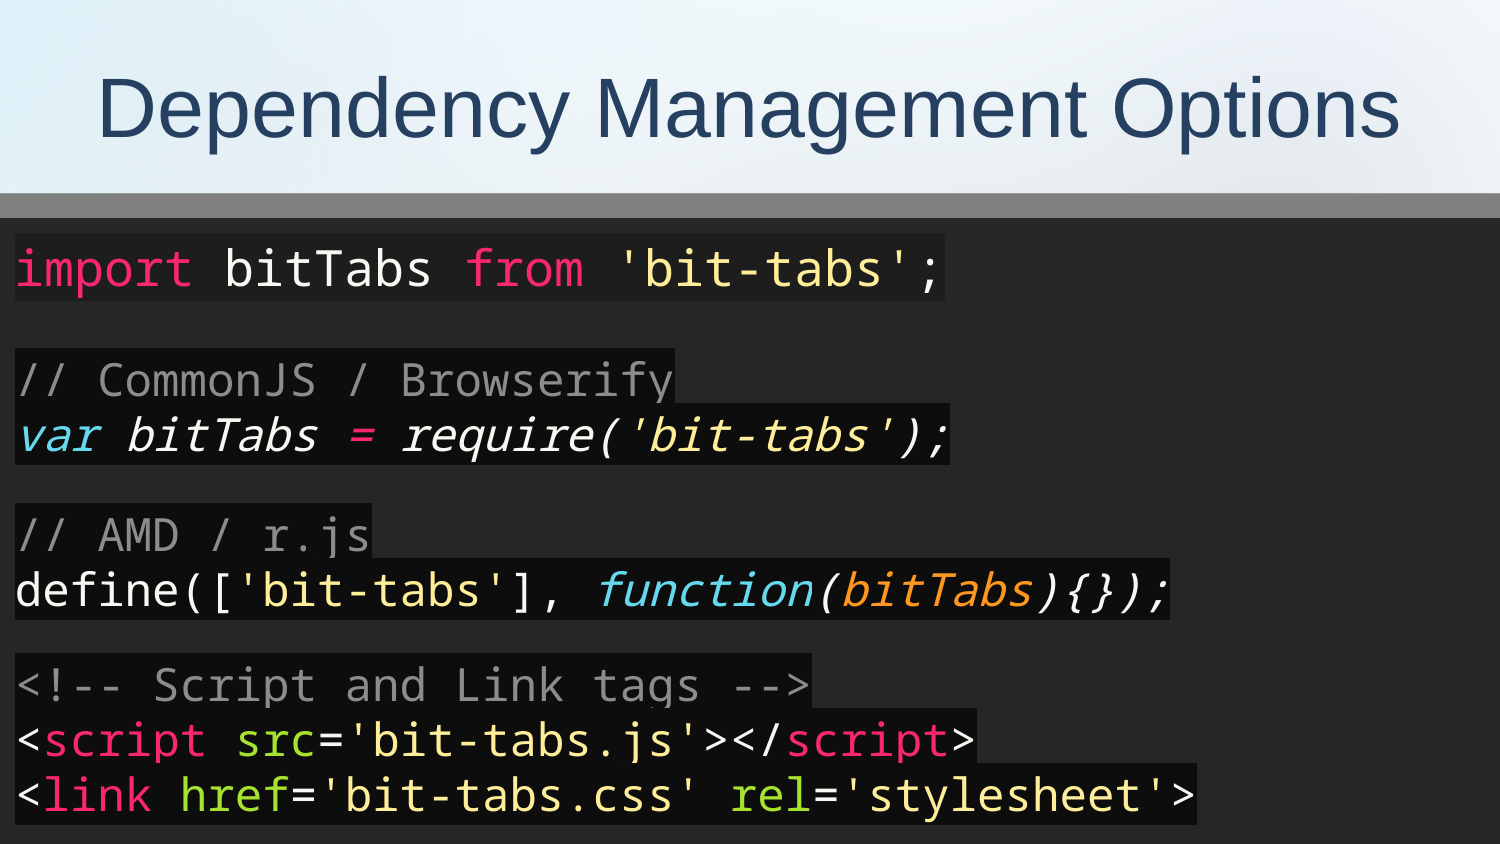

# Dependency Management Options

import bitTabs from 'bit-tabs';

// CommonJS / Browserify
var bitTabs = require('bit-tabs');

// AMD / r.js
define(['bit-tabs'], function(bitTabs){});

<!-- Script and Link tags -->
<script src='bit-tabs.js'></script>
<link href='bit-tabs.css' rel='stylesheet'>